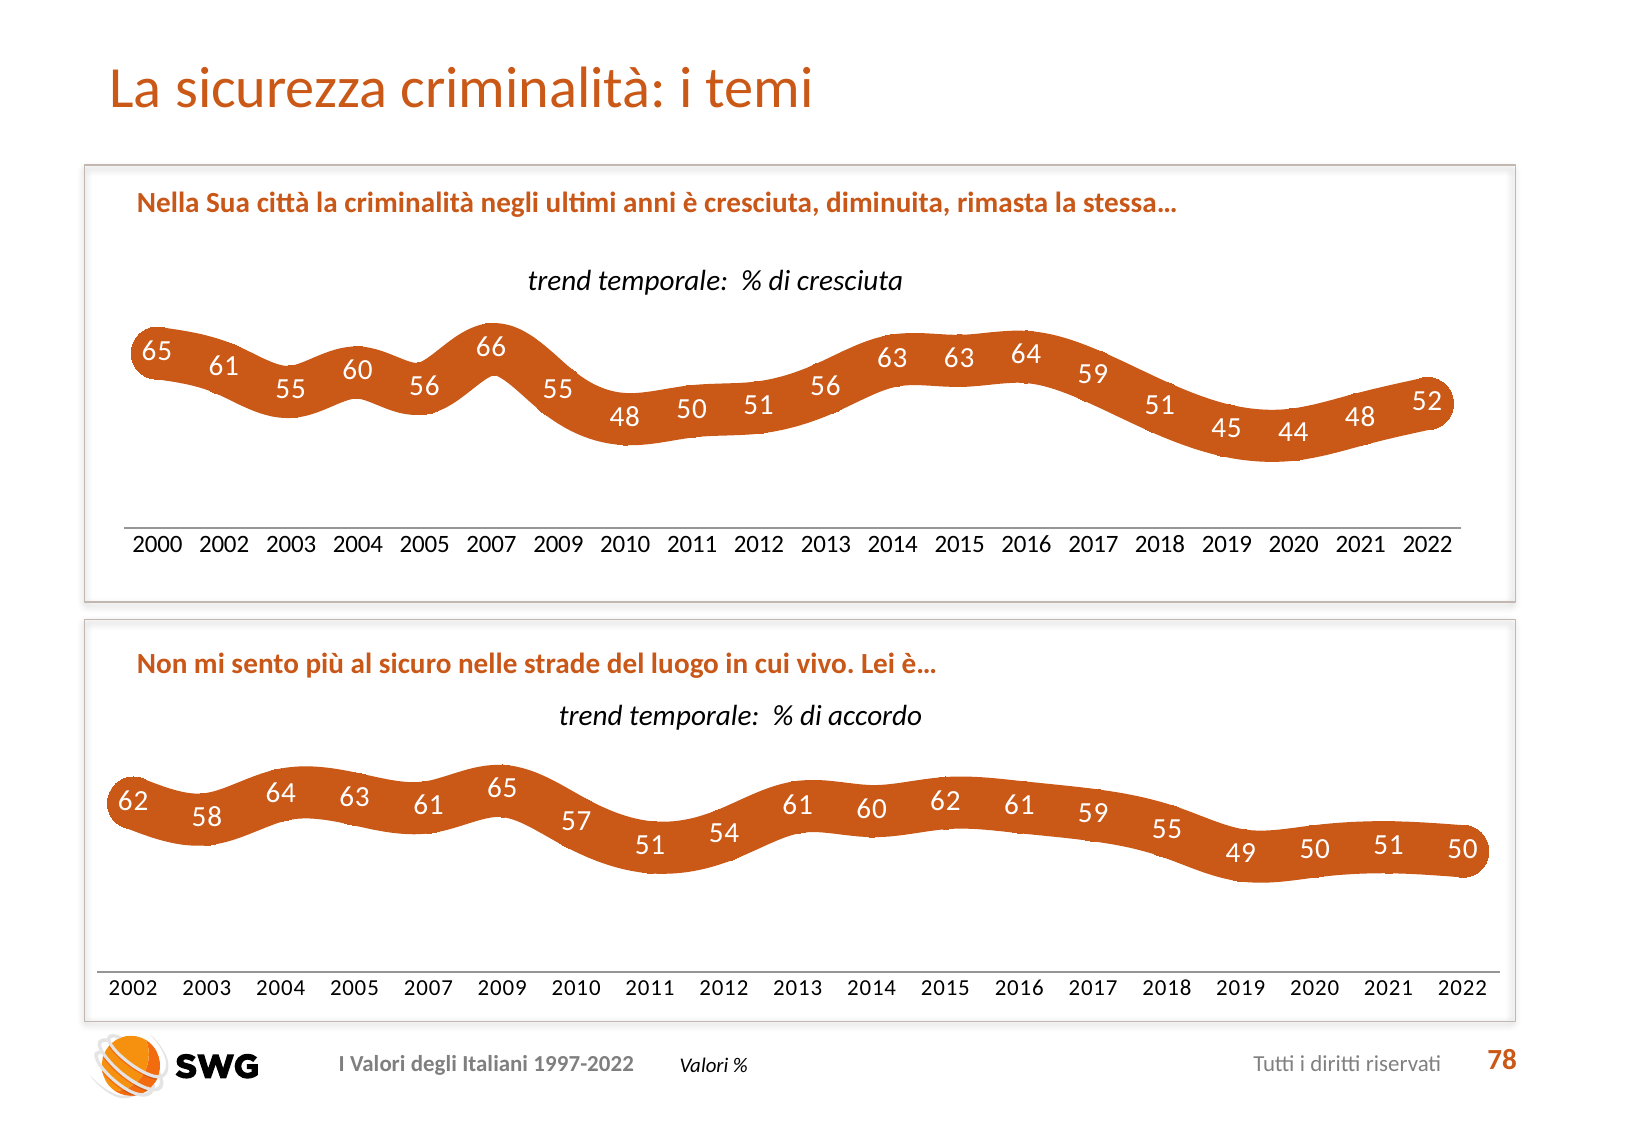

# La sicurezza criminalità: i temi

Nella Sua città la criminalità negli ultimi anni è cresciuta, diminuita, rimasta la stessa…
trend temporale:  % di cresciuta

### Chart

| Category |  |
|---|---|
| 2000 | 65.0 |
| 2002 | 61.0 |
| 2003 | 55.0 |
| 2004 | 60.0 |
| 2005 | 56.0 |
| 2007 | 66.0 |
| 2009 | 55.0 |
| 2010 | 48.0 |
| 2011 | 50.0 |
| 2012 | 51.0 |
| 2013 | 56.0 |
| 2014 | 63.0 |
| 2015 | 63.0 |
| 2016 | 64.0 |
| 2017 | 59.0 |
| 2018 | 51.0 |
| 2019 | 45.0 |
| 2020 | 44.0 |
| 2021 | 48.0 |
| 2022 | 52.0 |
Non mi sento più al sicuro nelle strade del luogo in cui vivo. Lei è…
trend temporale:  % di accordo

### Chart

| Category |  |
|---|---|
| 2002 | 62.0 |
| 2003 | 58.0 |
| 2004 | 64.0 |
| 2005 | 63.0 |
| 2007 | 61.0 |
| 2009 | 65.0 |
| 2010 | 57.0 |
| 2011 | 51.0 |
| 2012 | 54.0 |
| 2013 | 61.0 |
| 2014 | 60.0 |
| 2015 | 62.0 |
| 2016 | 61.0 |
| 2017 | 59.0 |
| 2018 | 55.0 |
| 2019 | 49.0 |
| 2020 | 50.0 |
| 2021 | 51.0 |
| 2022 | 50.0 |
78
Valori %